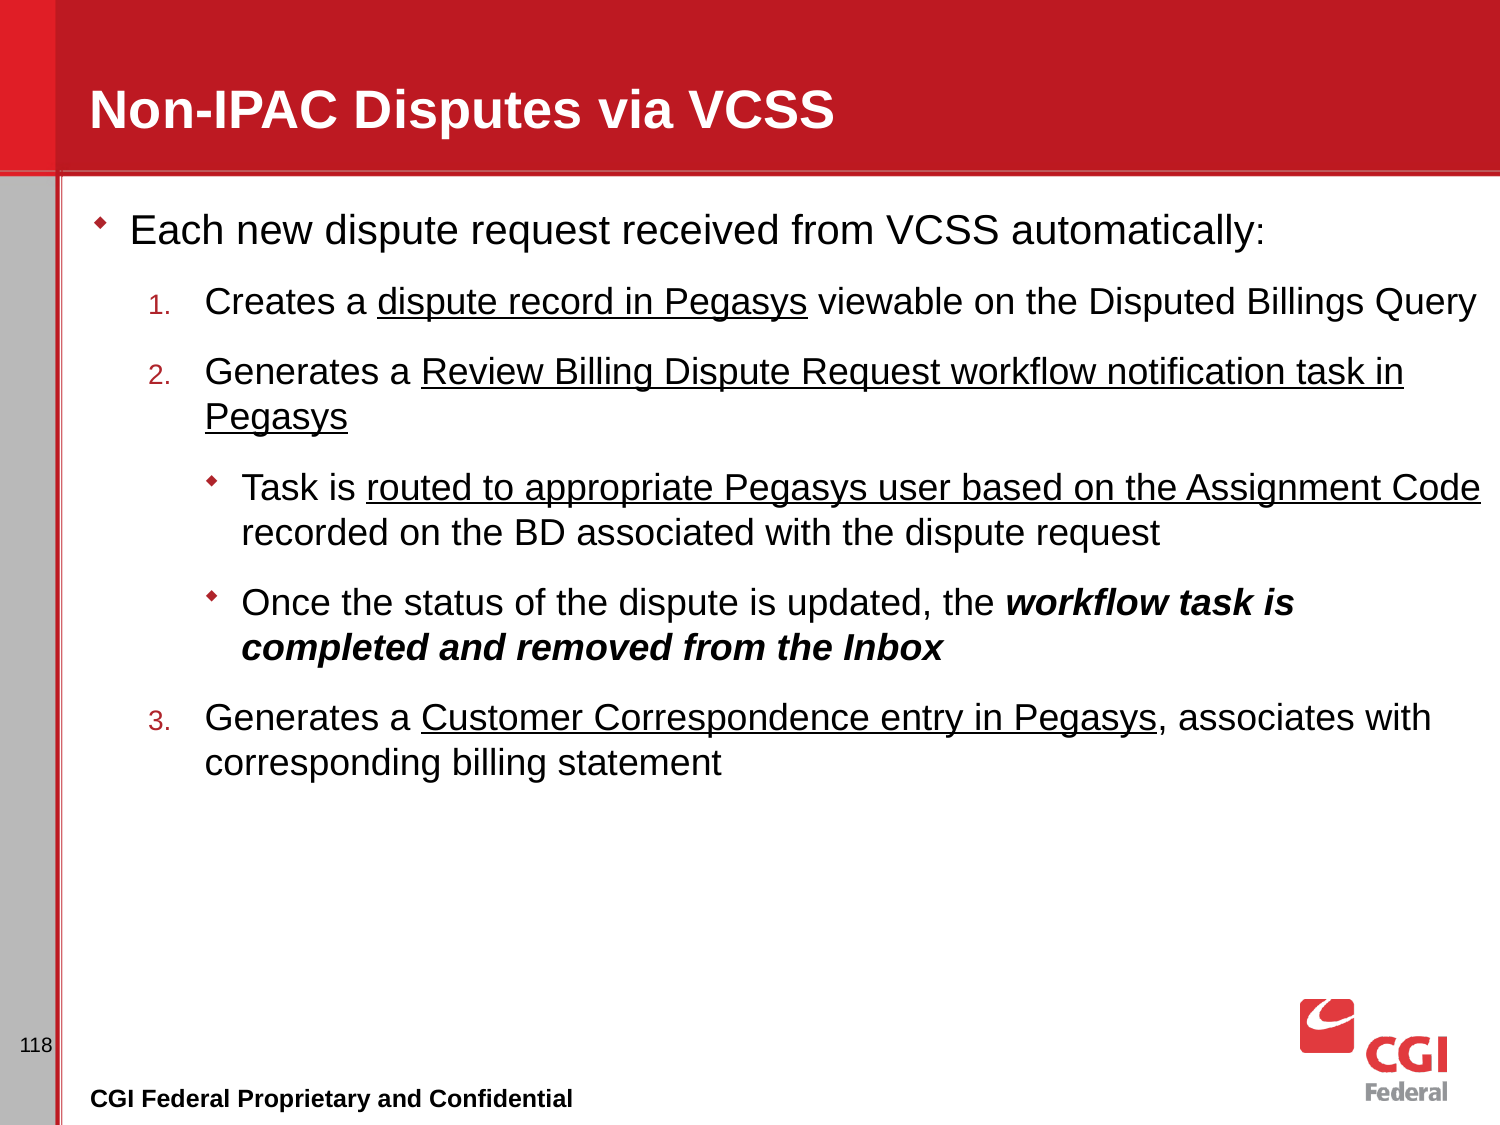

# Non-IPAC Disputes via VCSS
Each new dispute request received from VCSS automatically:
Creates a dispute record in Pegasys viewable on the Disputed Billings Query
Generates a Review Billing Dispute Request workflow notification task in Pegasys
Task is routed to appropriate Pegasys user based on the Assignment Code recorded on the BD associated with the dispute request
Once the status of the dispute is updated, the workflow task is completed and removed from the Inbox
Generates a Customer Correspondence entry in Pegasys, associates with corresponding billing statement

118
CGI Federal Proprietary and Confidential